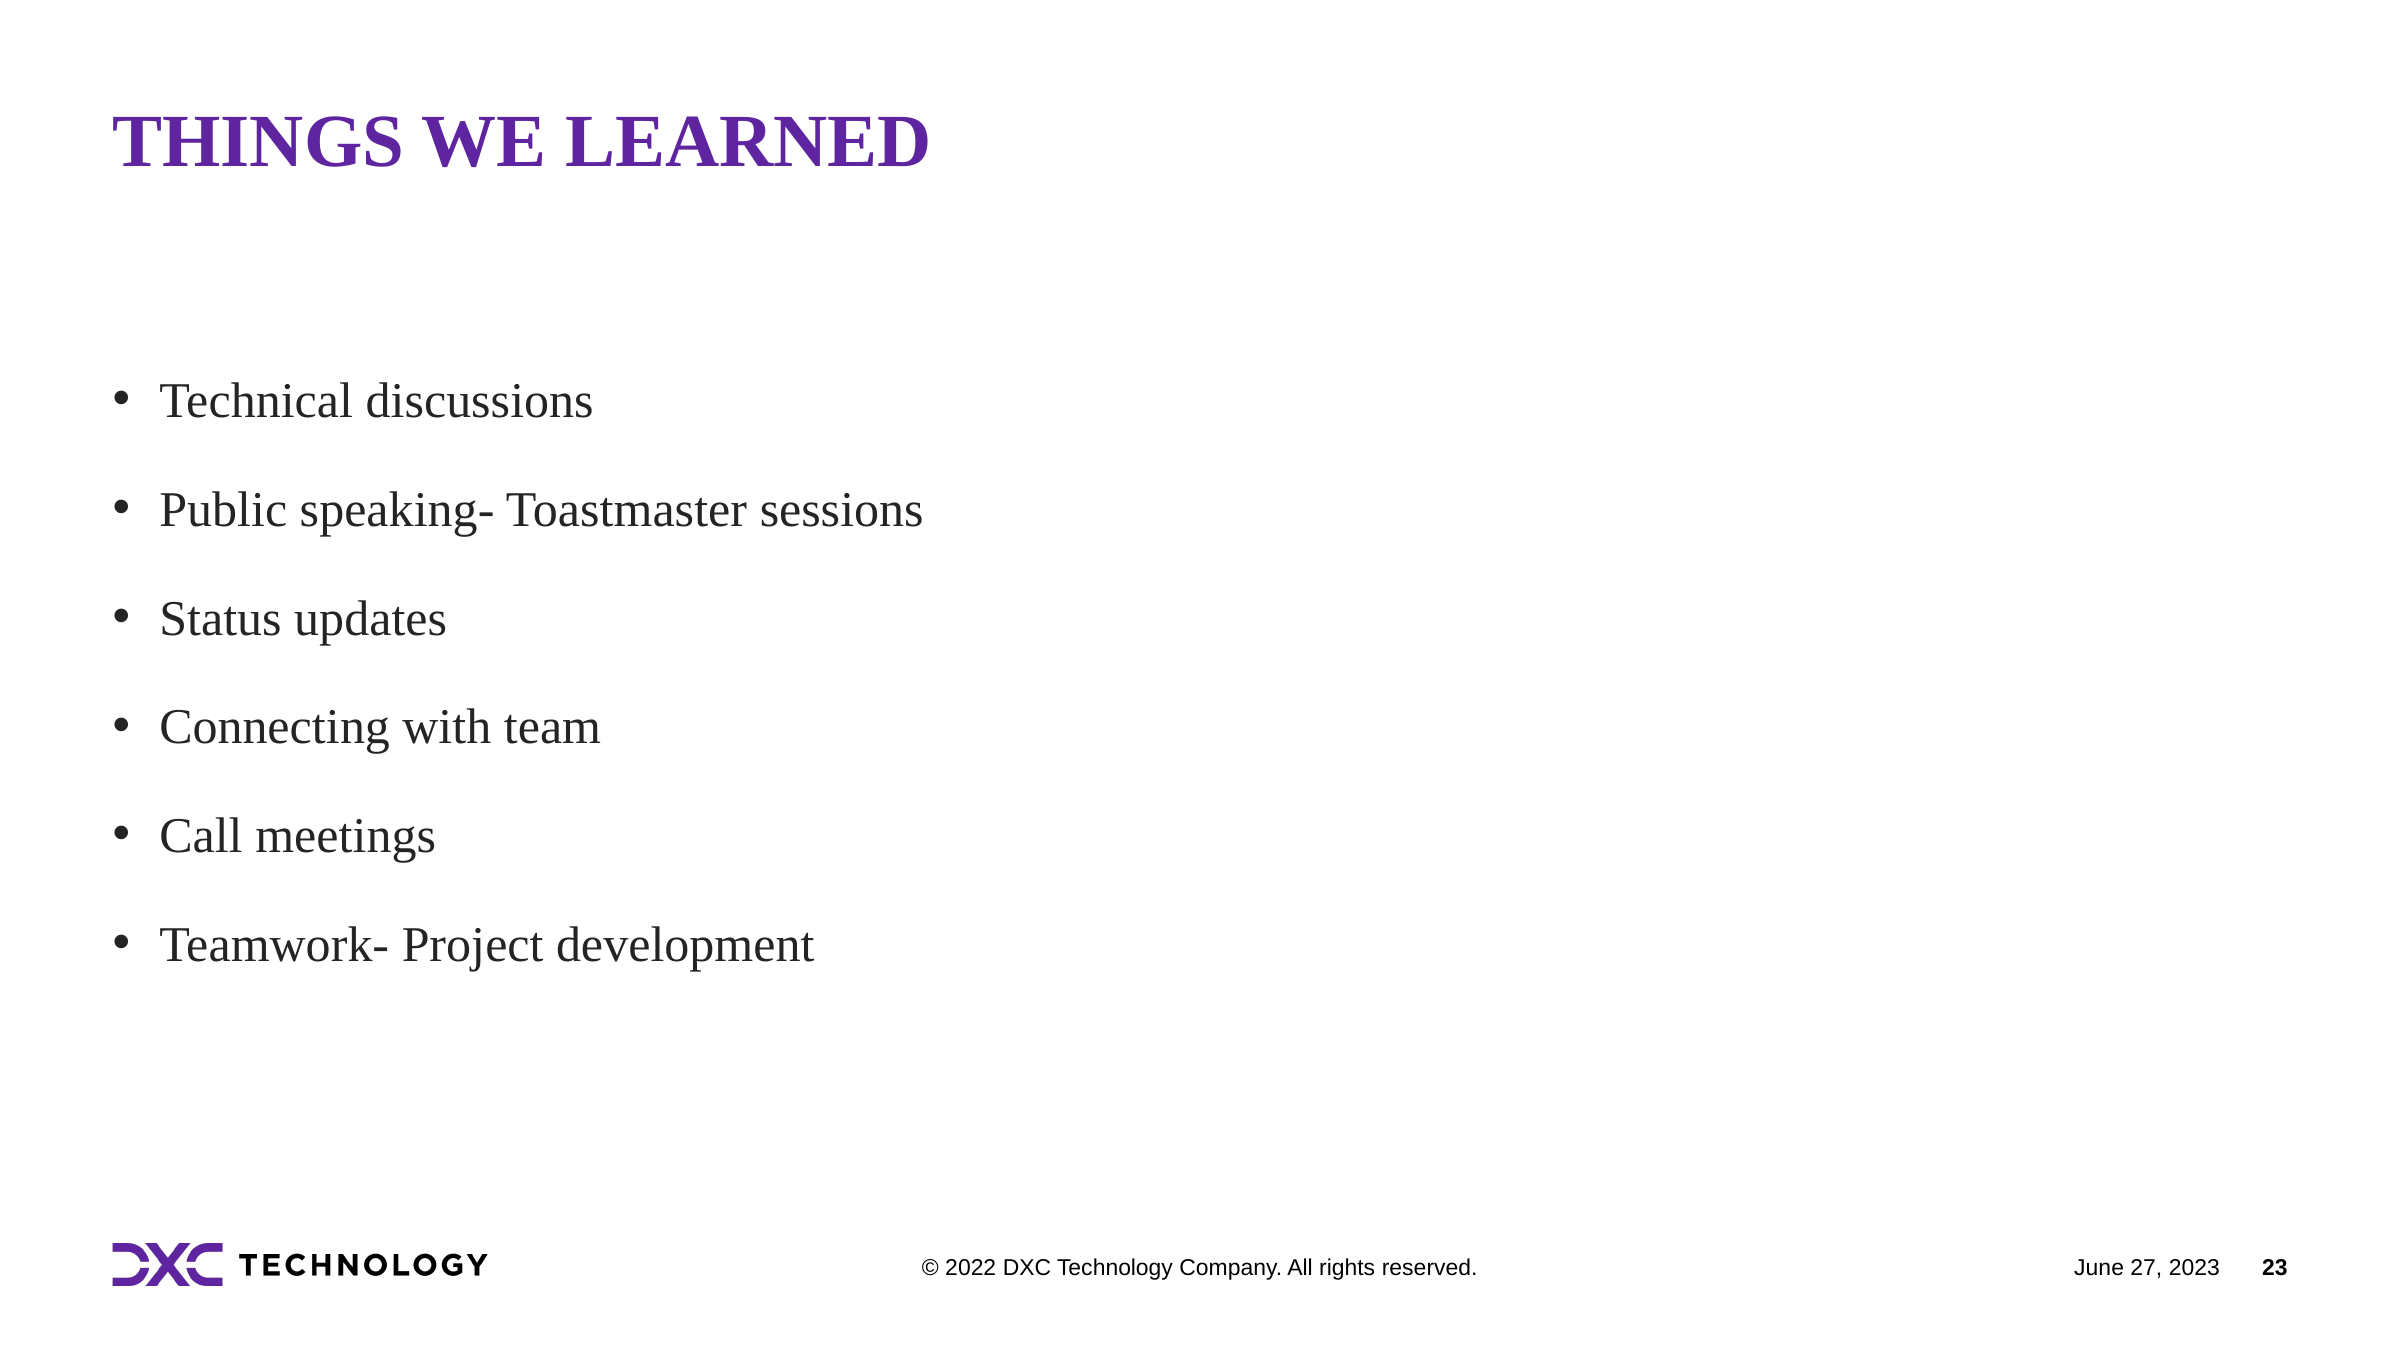

# THINGS WE LEARNED
Technical discussions
Public speaking- Toastmaster sessions
Status updates
Connecting with team
Call meetings
Teamwork- Project development